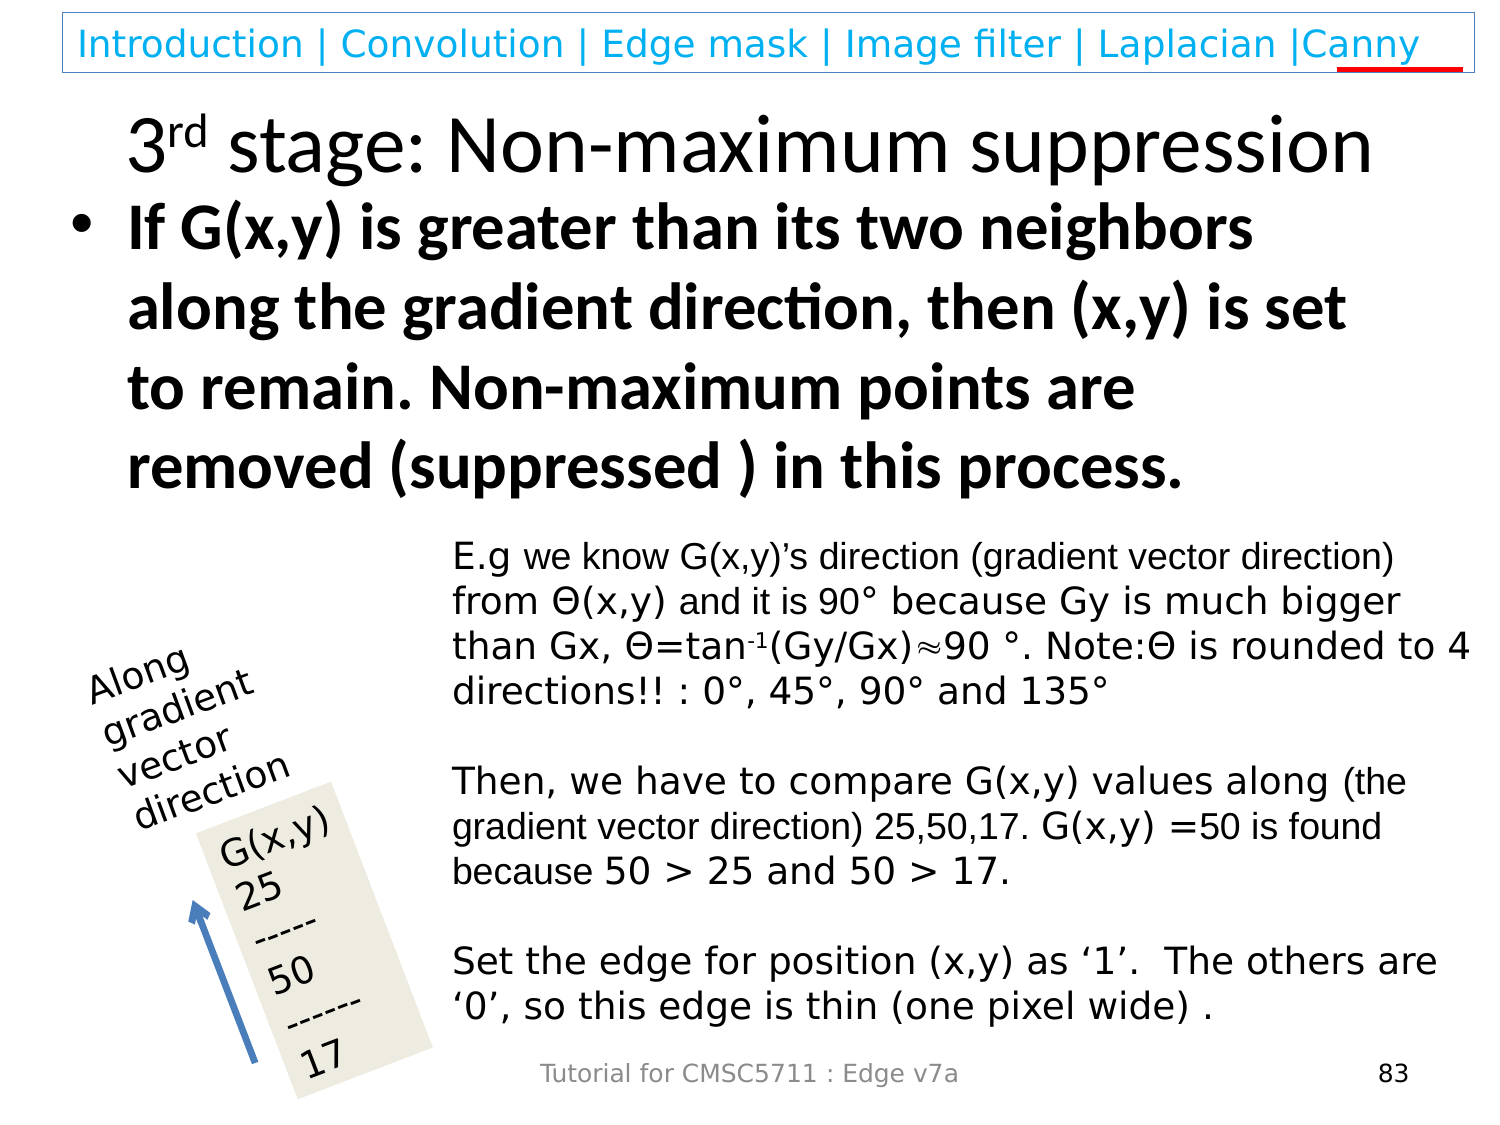

# 3rd stage: Non-maximum suppression
If G(x,y) is greater than its two neighbors along the gradient direction, then (x,y) is set to remain. Non-maximum points are removed (suppressed ) in this process.
E.g we know G(x,y)’s direction (gradient vector direction) from Θ(x,y) and it is 90° because Gy is much bigger than Gx, Θ=tan-1(Gy/Gx)≈90 °. Note:Θ is rounded to 4 directions!! : 0°, 45°, 90° and 135°

Then, we have to compare G(x,y) values along (the gradient vector direction) 25,50,17. G(x,y) =50 is found because 50 > 25 and 50 > 17.

Set the edge for position (x,y) as ‘1’.  The others are ‘0’, so this edge is thin (one pixel wide) .
Along gradient vector
direction
G(x,y)
25
-----
50
------
17
Tutorial for CMSC5711 : Edge v7a
83